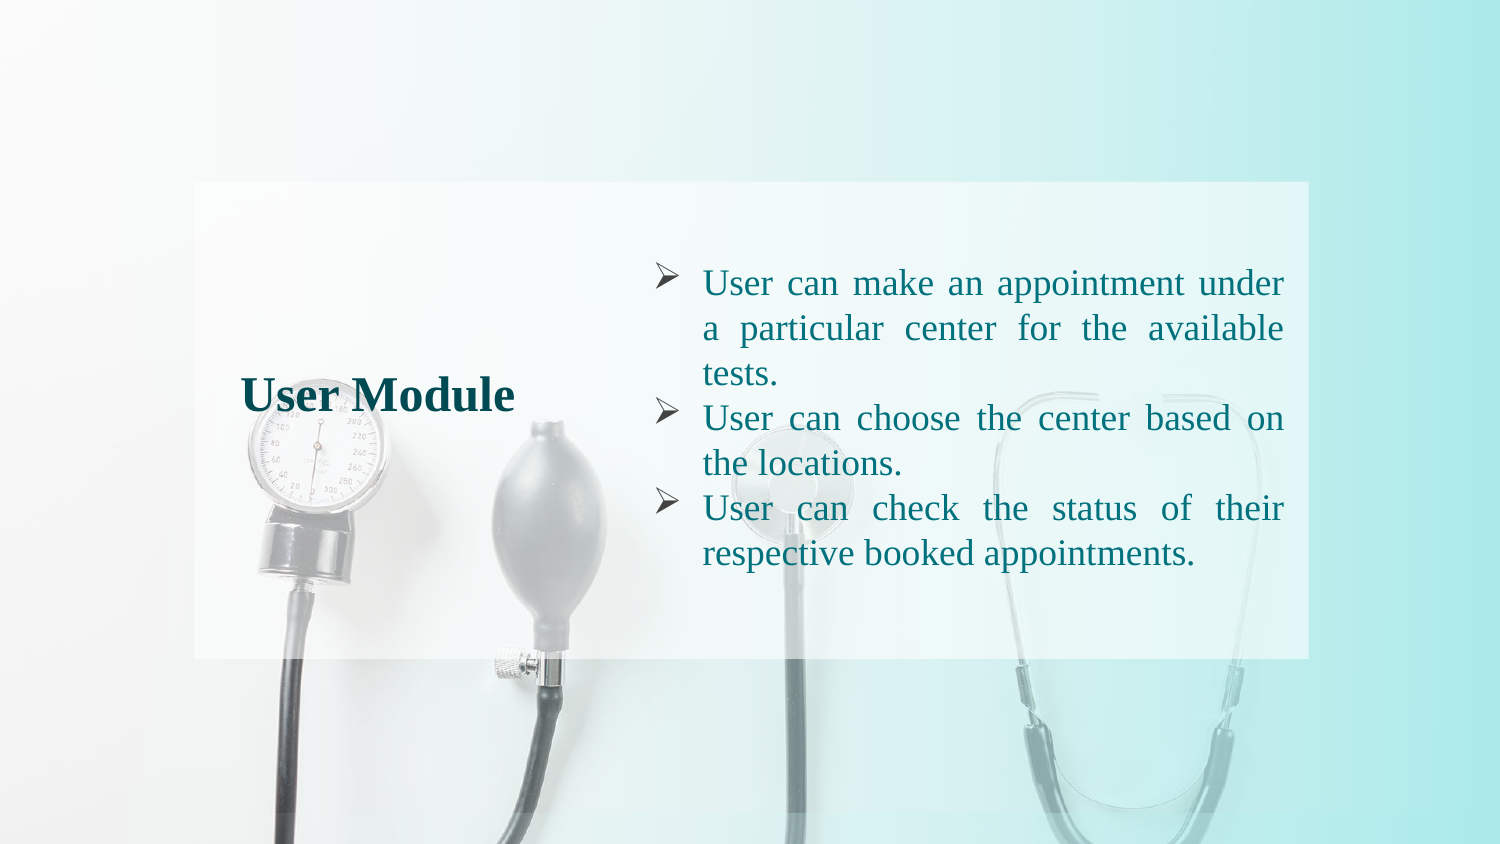

User can make an appointment under a particular center for the available tests.
User can choose the center based on the locations.
User can check the status of their respective booked appointments.
# User Module